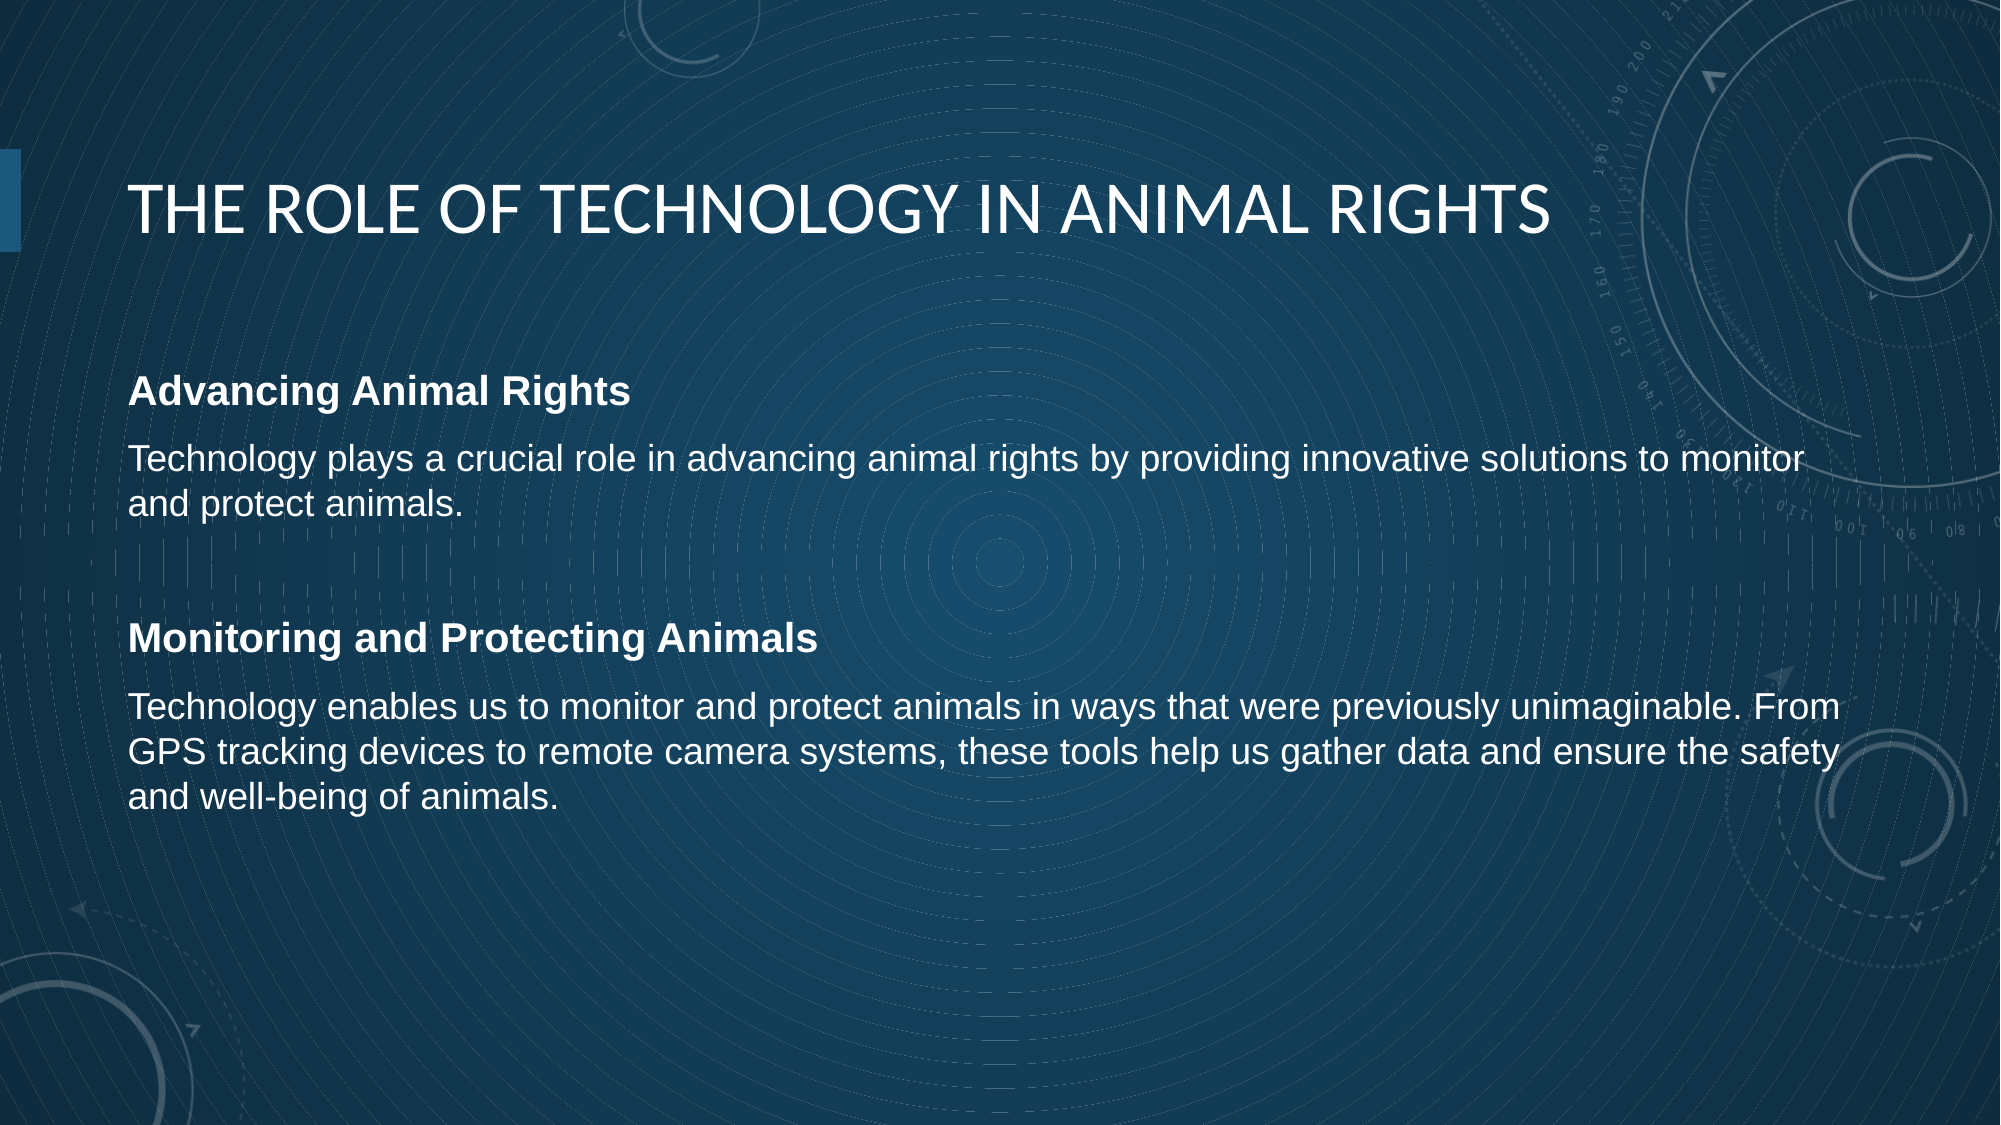

# The Role of Technology in Animal Rights
Advancing Animal Rights
Technology plays a crucial role in advancing animal rights by providing innovative solutions to monitor and protect animals.

Monitoring and Protecting Animals
Technology enables us to monitor and protect animals in ways that were previously unimaginable. From GPS tracking devices to remote camera systems, these tools help us gather data and ensure the safety and well-being of animals.